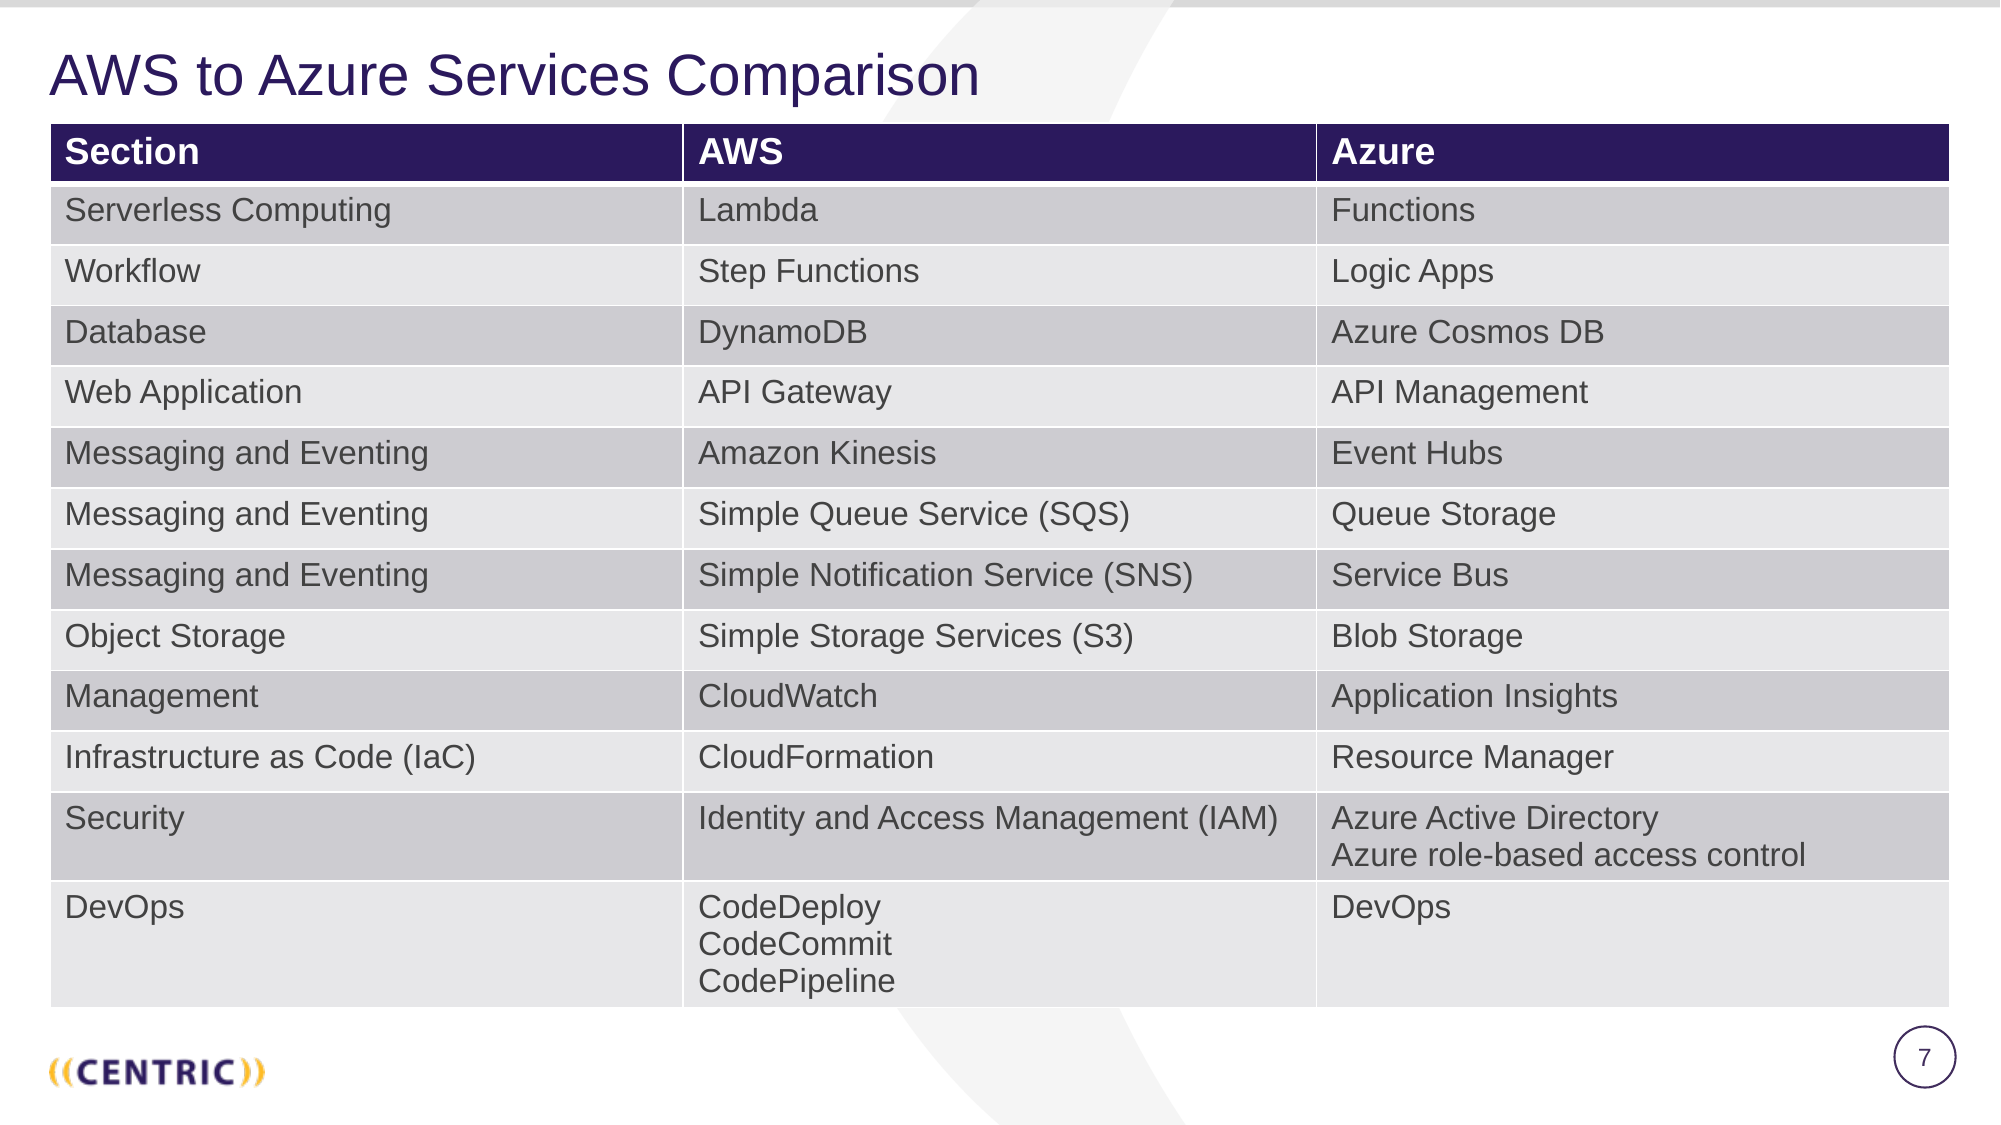

# AWS to Azure Services Comparison
| Section | AWS | Azure |
| --- | --- | --- |
| Serverless Computing | Lambda | Functions |
| Workflow | Step Functions | Logic Apps |
| Database | DynamoDB | Azure Cosmos DB |
| Web Application | API Gateway | API Management |
| Messaging and Eventing | Amazon Kinesis | Event Hubs |
| Messaging and Eventing | Simple Queue Service (SQS) | Queue Storage |
| Messaging and Eventing | Simple Notification Service (SNS) | Service Bus |
| Object Storage | Simple Storage Services (S3) | Blob Storage |
| Management | CloudWatch | Application Insights |
| Infrastructure as Code (IaC) | CloudFormation | Resource Manager |
| Security | Identity and Access Management (IAM) | Azure Active Directory Azure role-based access control |
| DevOps | CodeDeploy CodeCommit CodePipeline | DevOps |